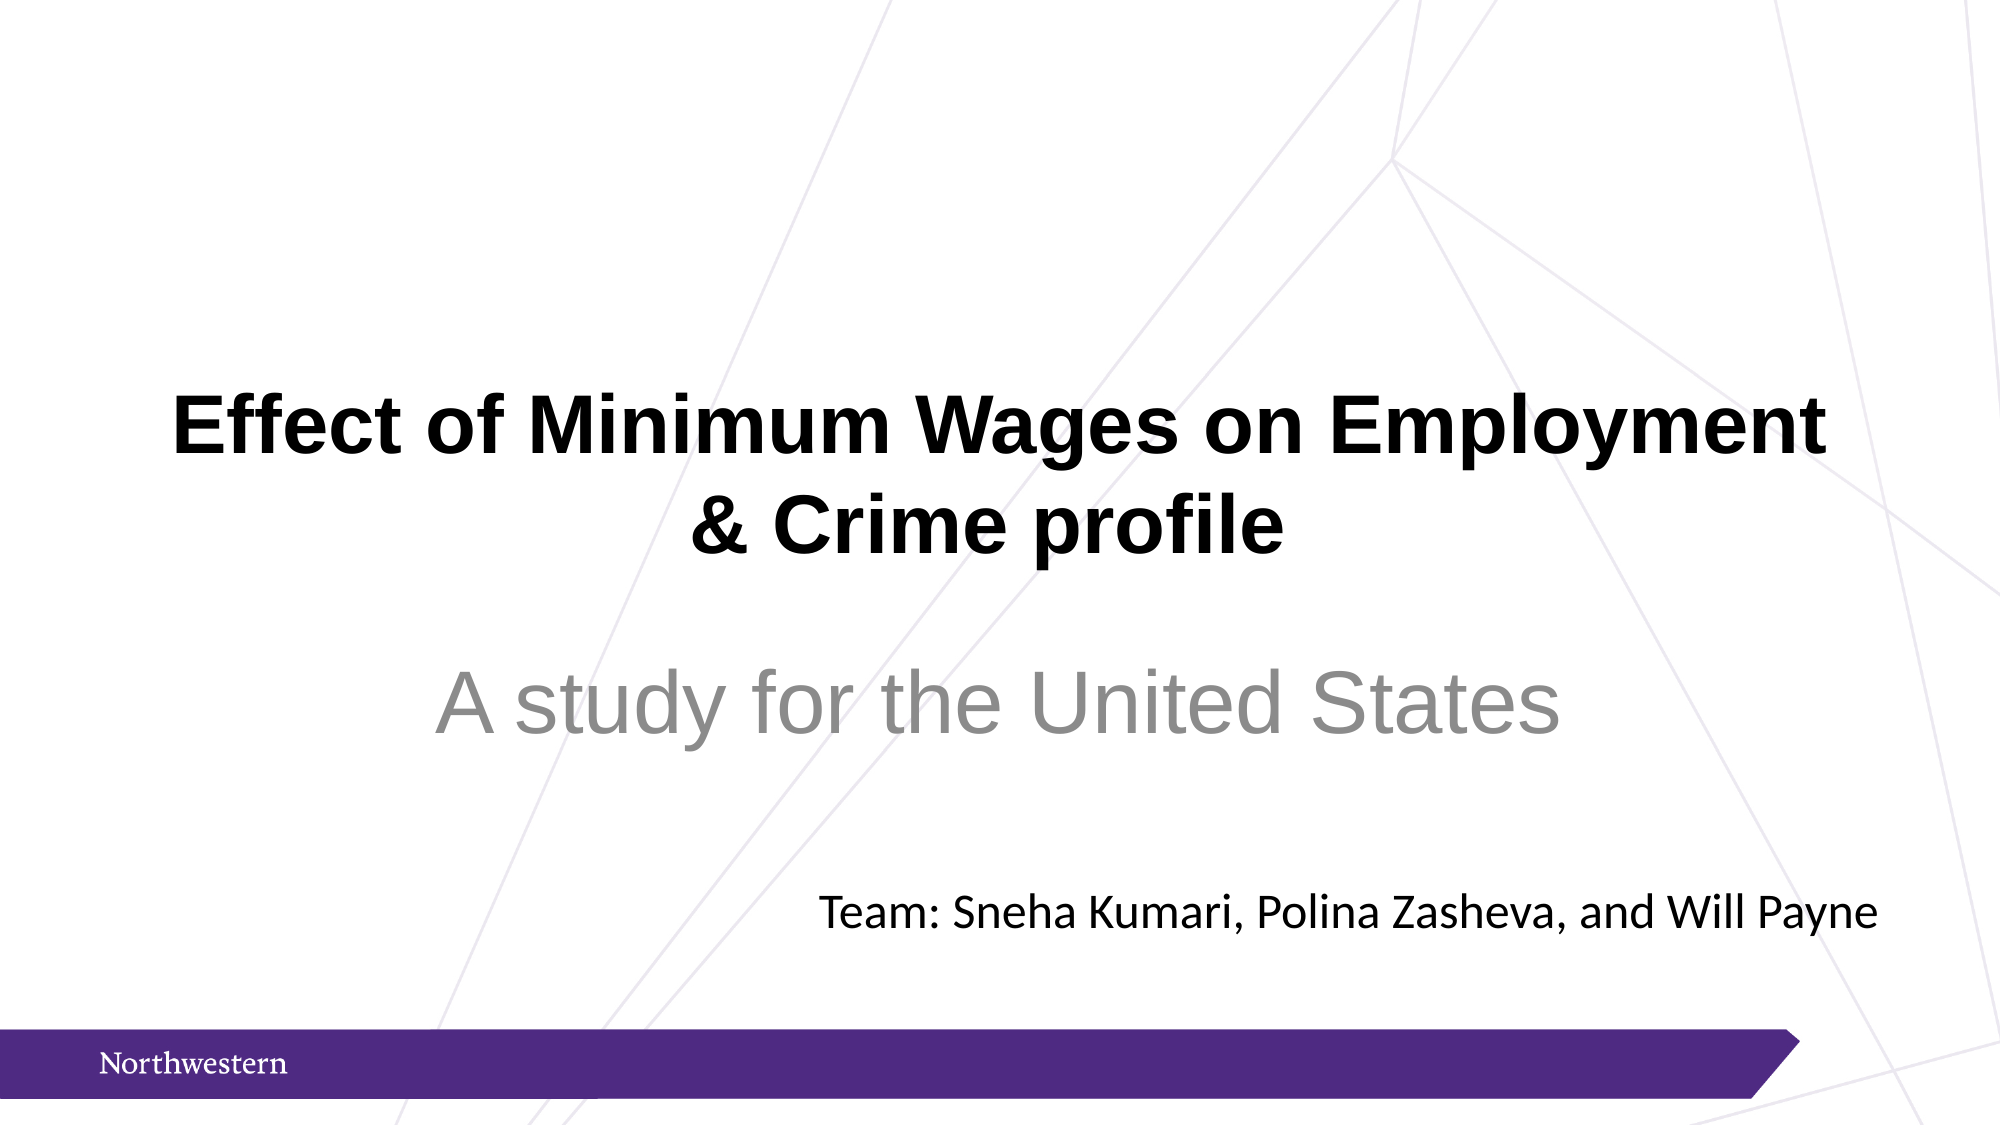

# Effect of Minimum Wages on Employment & Crime profile
A study for the United States
Team: Sneha Kumari, Polina Zasheva, and Will Payne